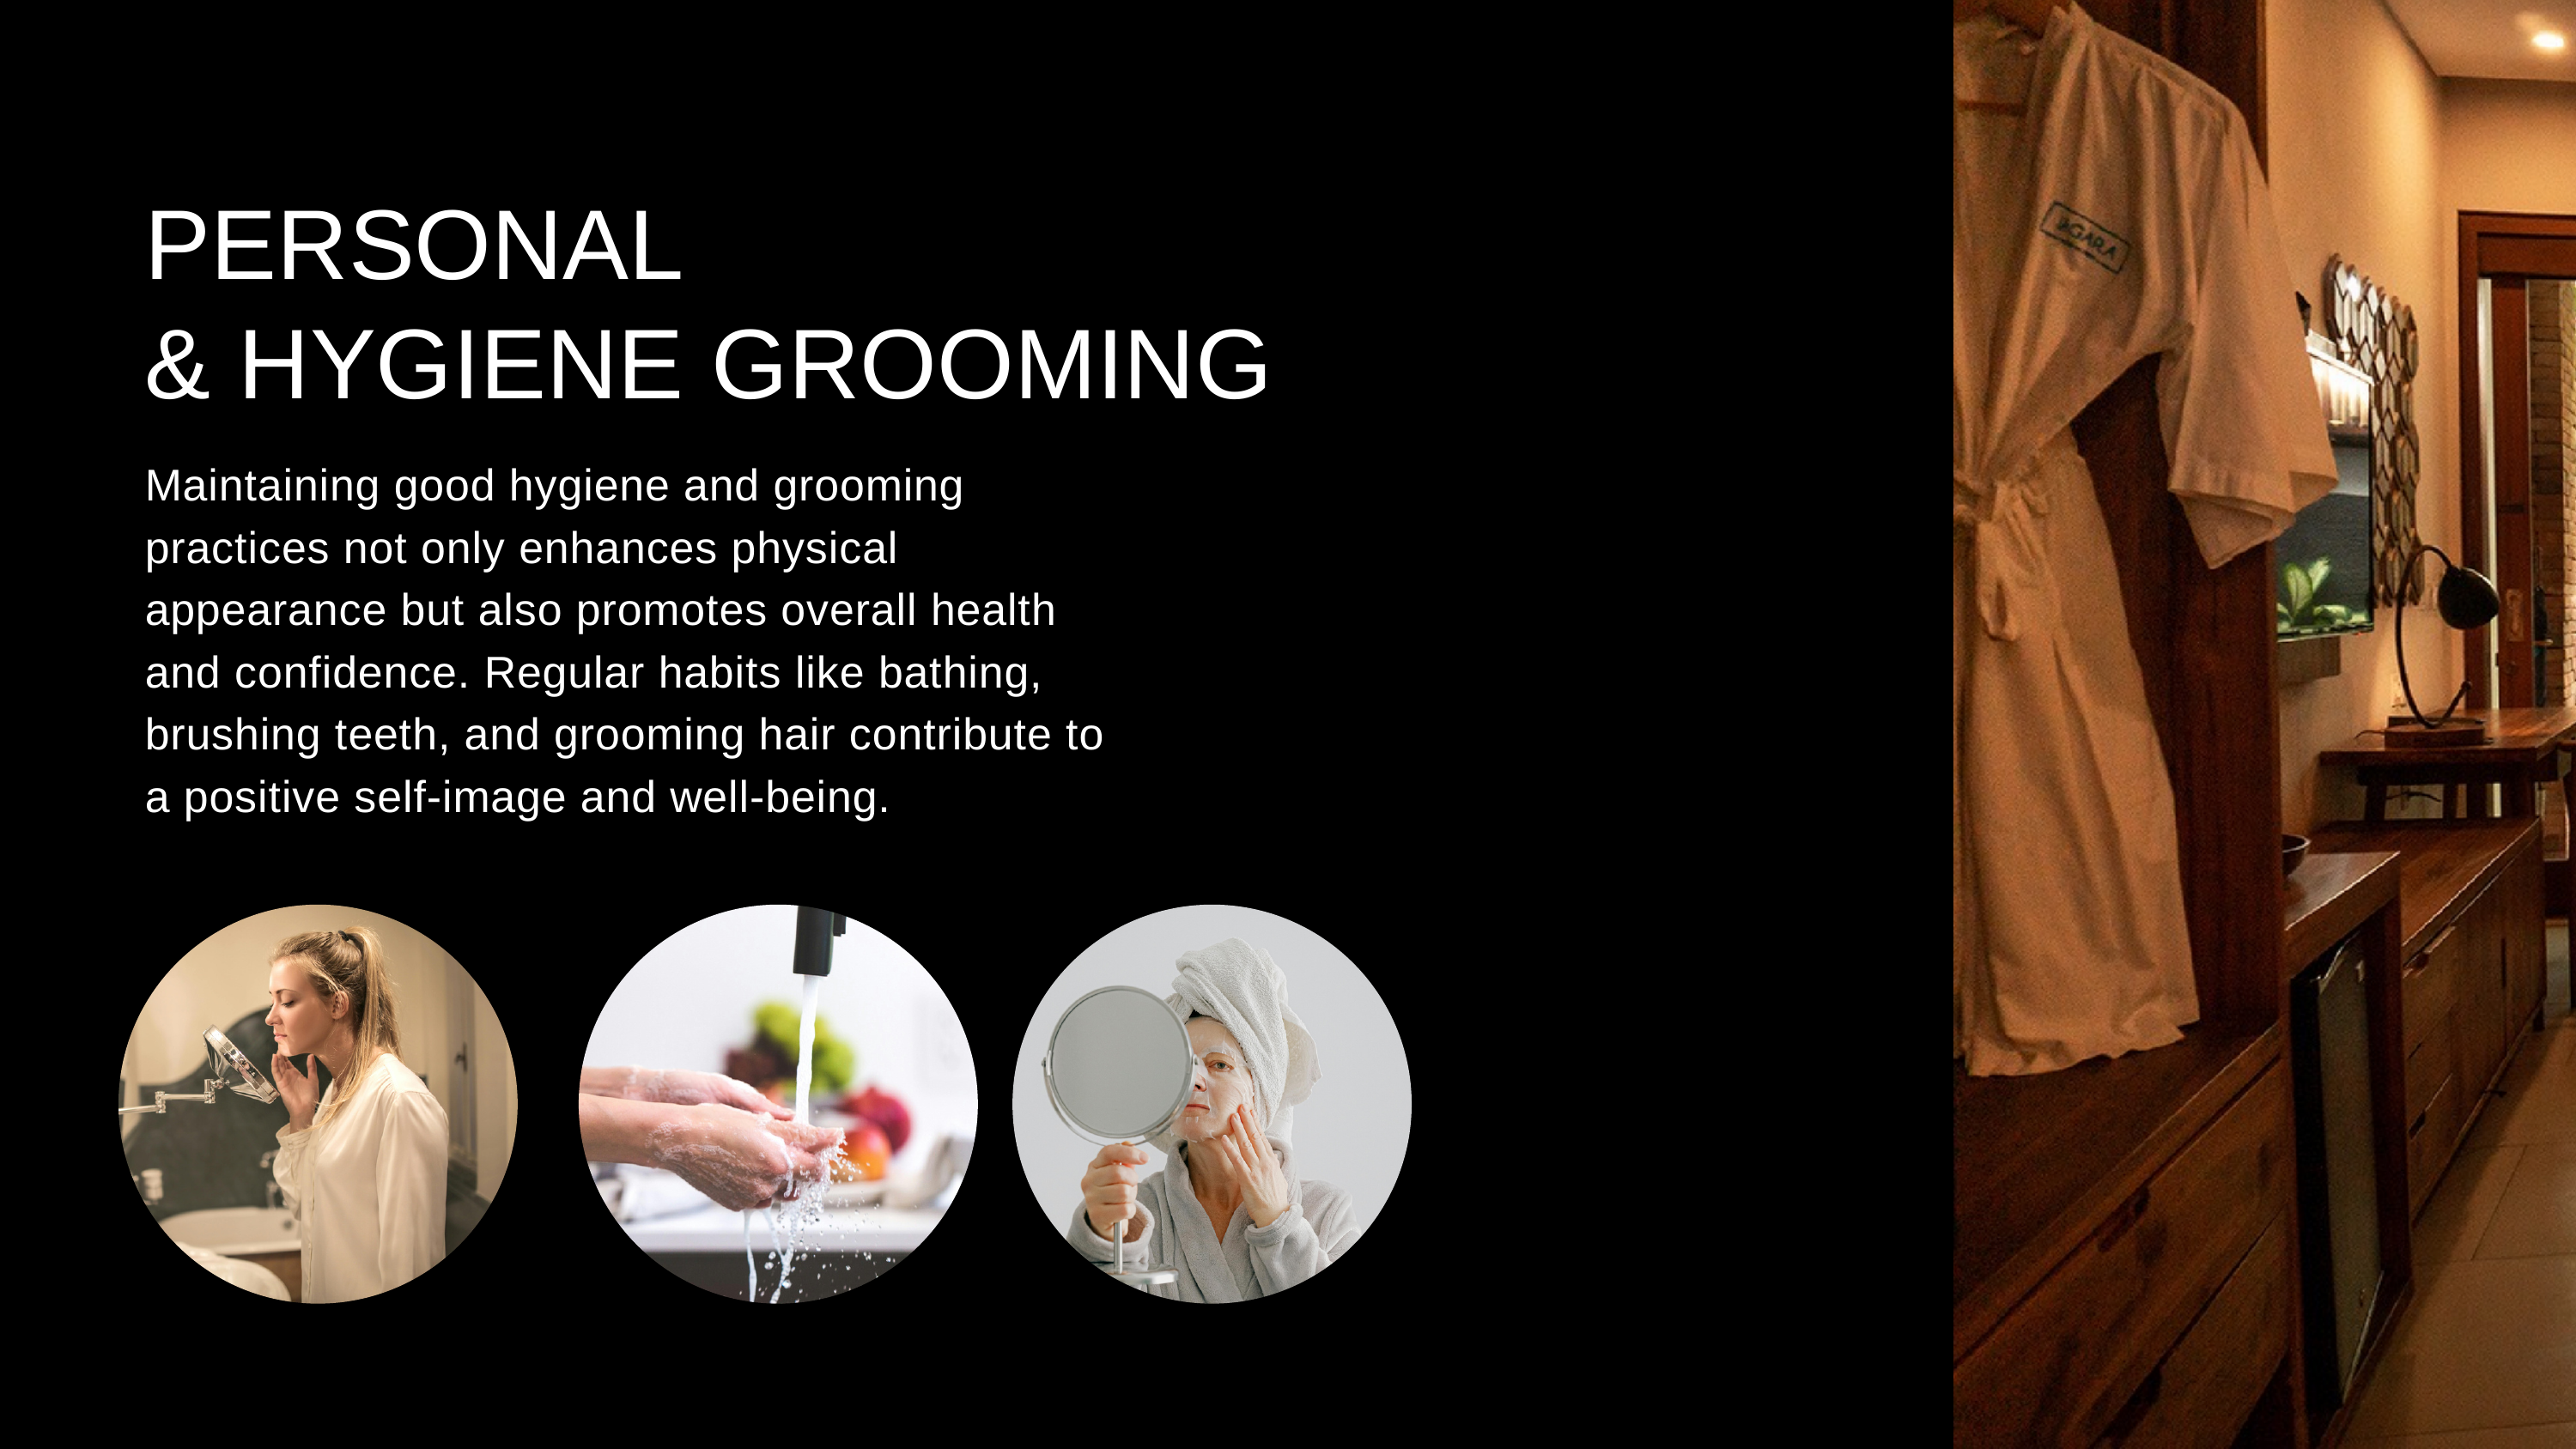

PERSONAL
& HYGIENE GROOMING
Maintaining good hygiene and grooming practices not only enhances physical appearance but also promotes overall health and confidence. Regular habits like bathing, brushing teeth, and grooming hair contribute to a positive self-image and well-being.